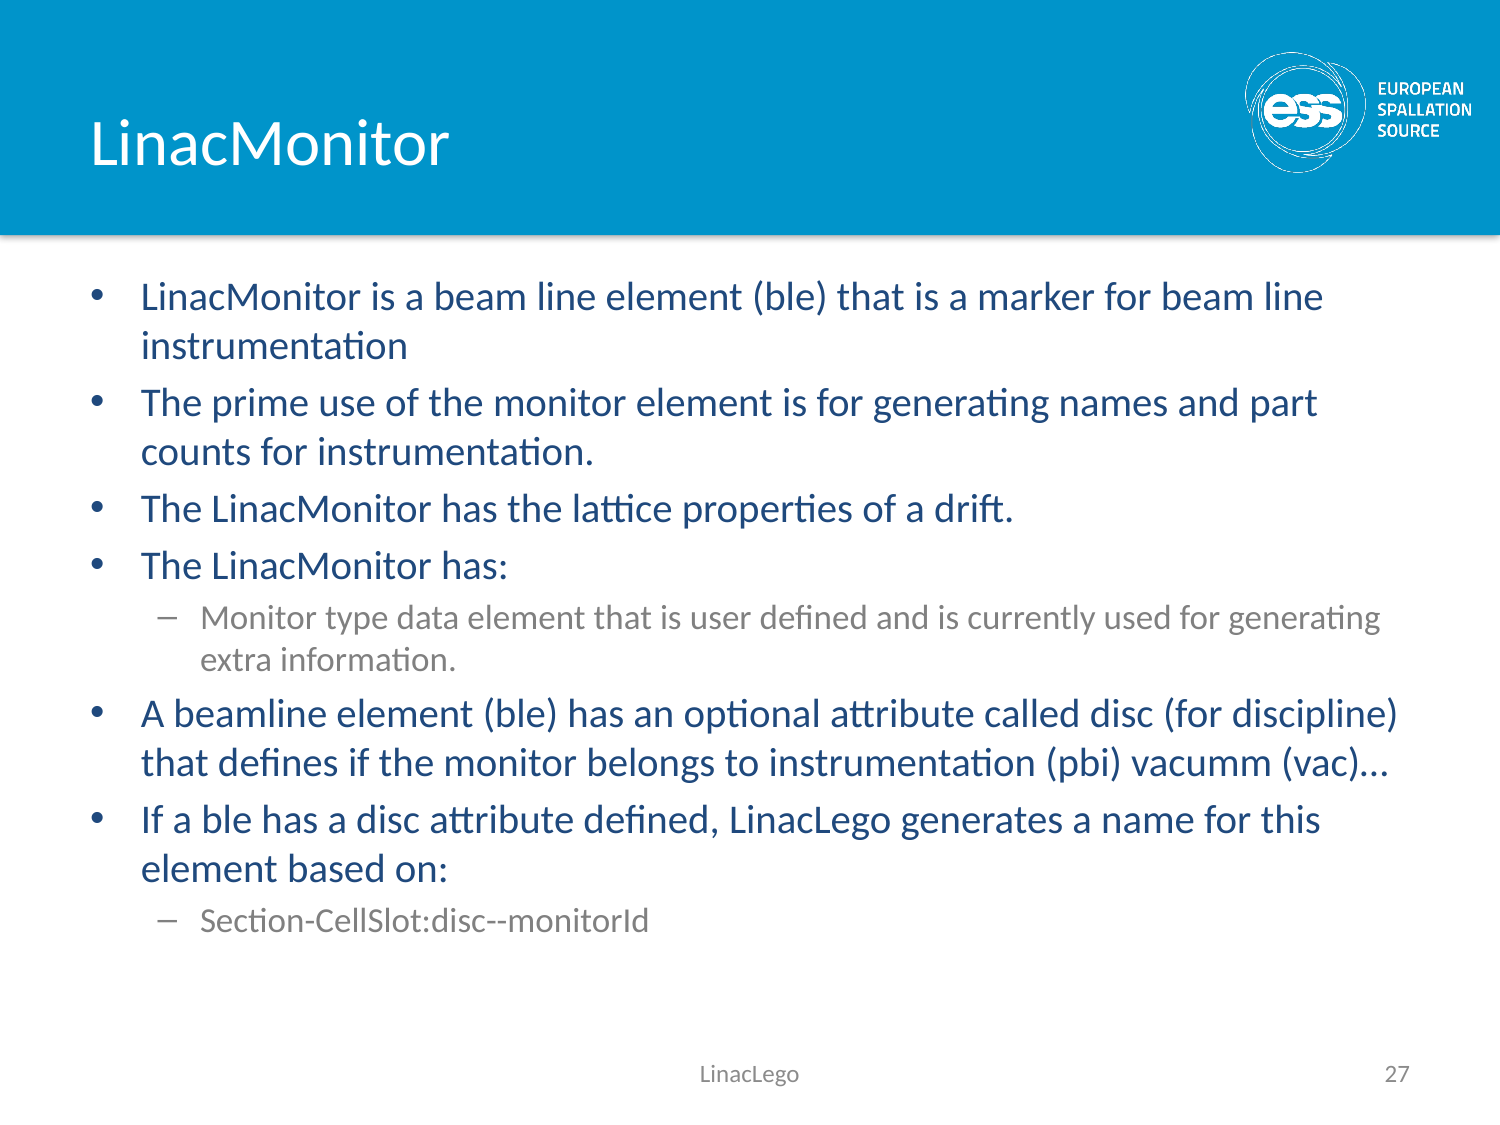

# LinacMonitor
LinacMonitor is a beam line element (ble) that is a marker for beam line instrumentation
The prime use of the monitor element is for generating names and part counts for instrumentation.
The LinacMonitor has the lattice properties of a drift.
The LinacMonitor has:
Monitor type data element that is user defined and is currently used for generating extra information.
A beamline element (ble) has an optional attribute called disc (for discipline) that defines if the monitor belongs to instrumentation (pbi) vacumm (vac)…
If a ble has a disc attribute defined, LinacLego generates a name for this element based on:
Section-CellSlot:disc--monitorId

LinacLego
27